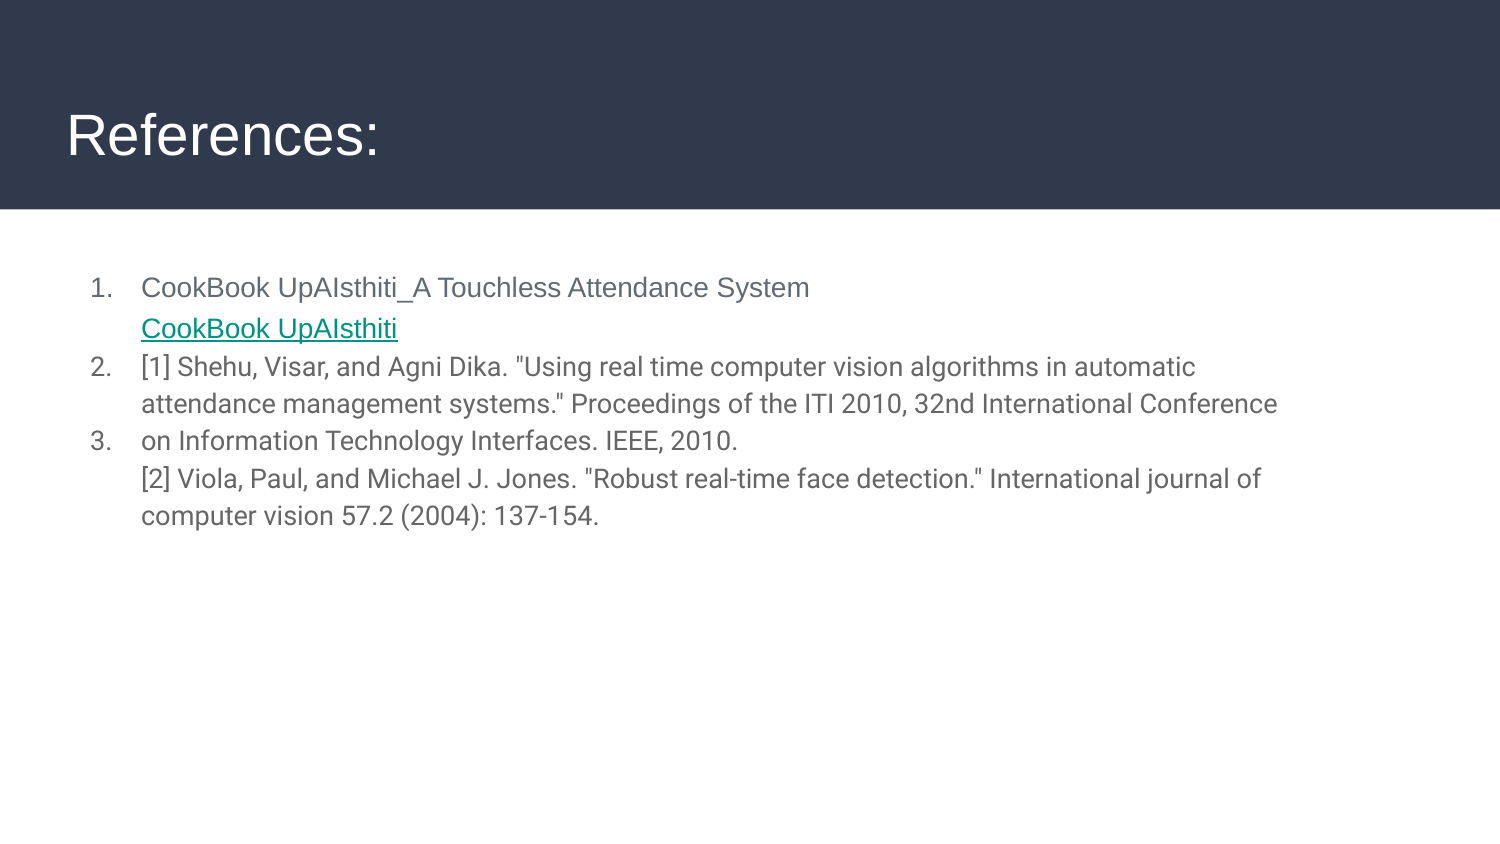

# References:
CookBook UpAIsthiti_A Touchless Attendance System
CookBook UpAIsthiti
[1] Shehu, Visar, and Agni Dika. "Using real time computer vision algorithms in automatic
attendance management systems." Proceedings of the ITI 2010, 32nd International Conference
on Information Technology Interfaces. IEEE, 2010.
[2] Viola, Paul, and Michael J. Jones. "Robust real-time face detection." International journal of
computer vision 57.2 (2004): 137-154.